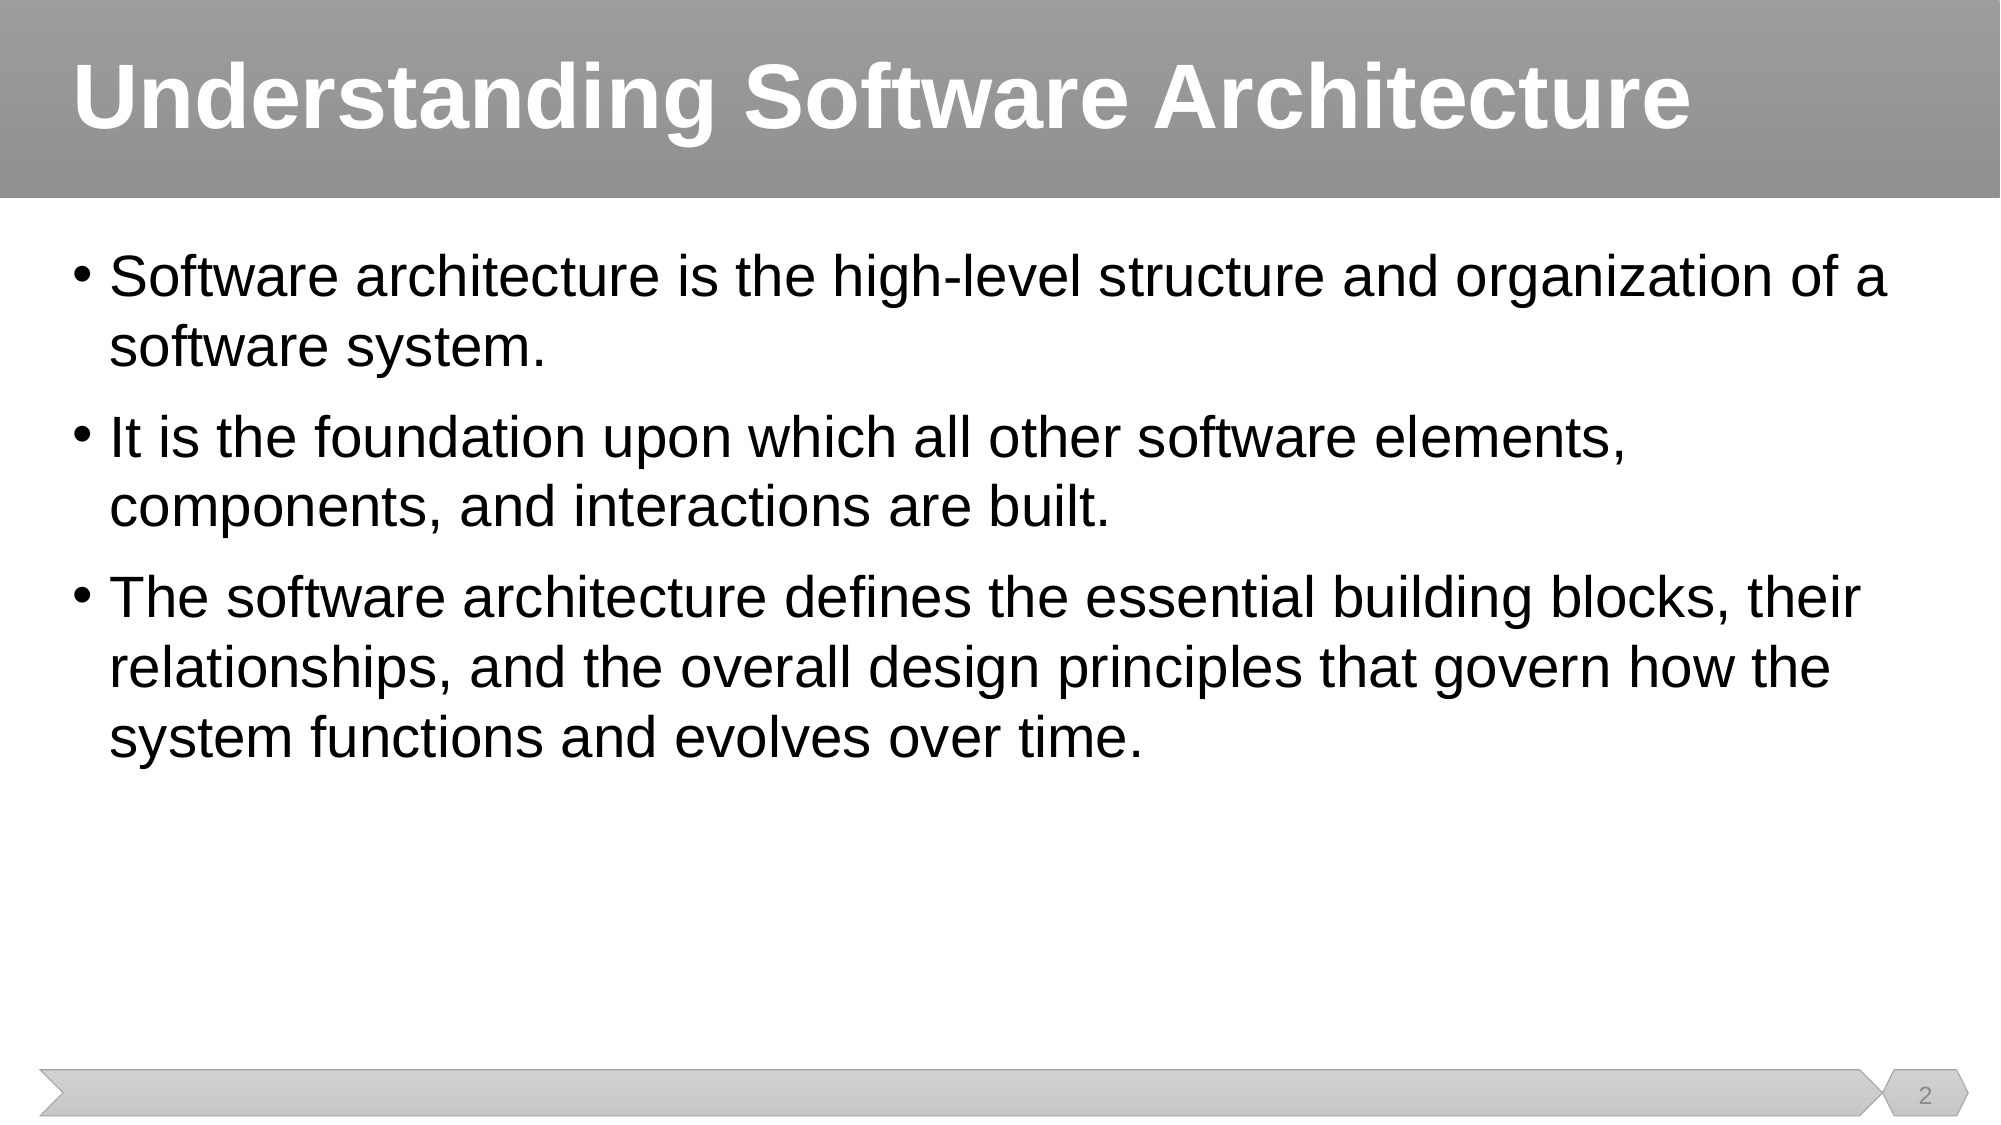

# Understanding Software Architecture
Software architecture is the high-level structure and organization of a software system.
It is the foundation upon which all other software elements, components, and interactions are built.
The software architecture defines the essential building blocks, their relationships, and the overall design principles that govern how the system functions and evolves over time.
2